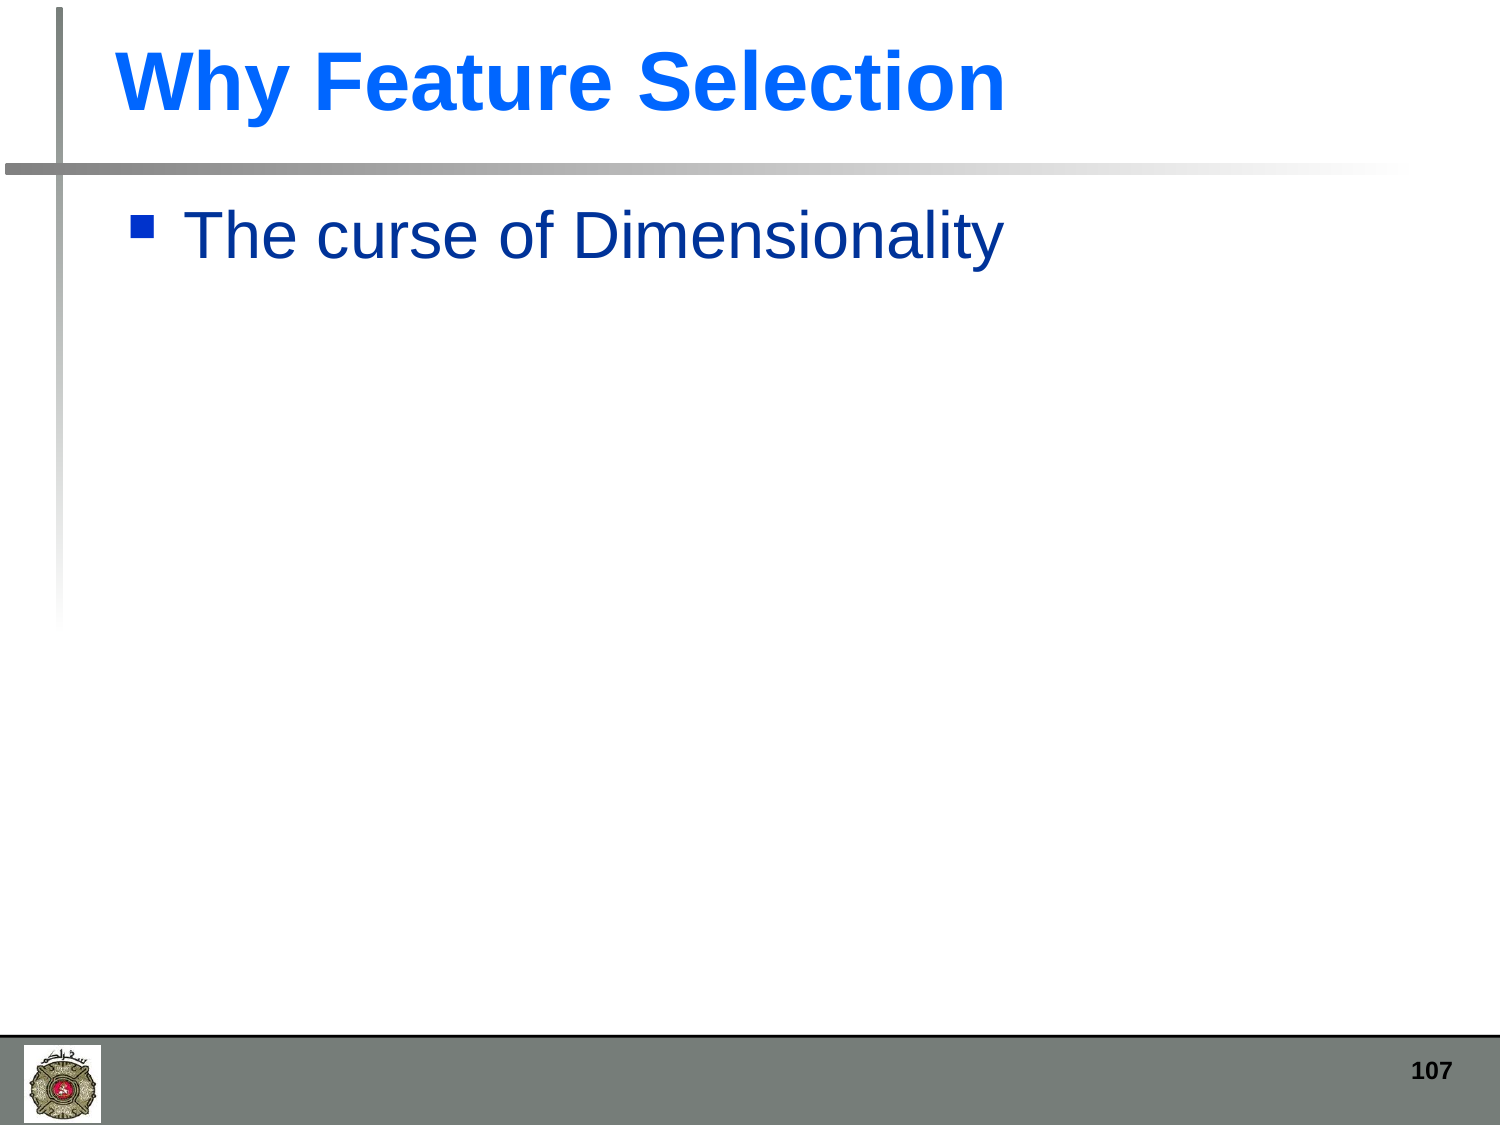

# Why Feature Selection
The curse of Dimensionality